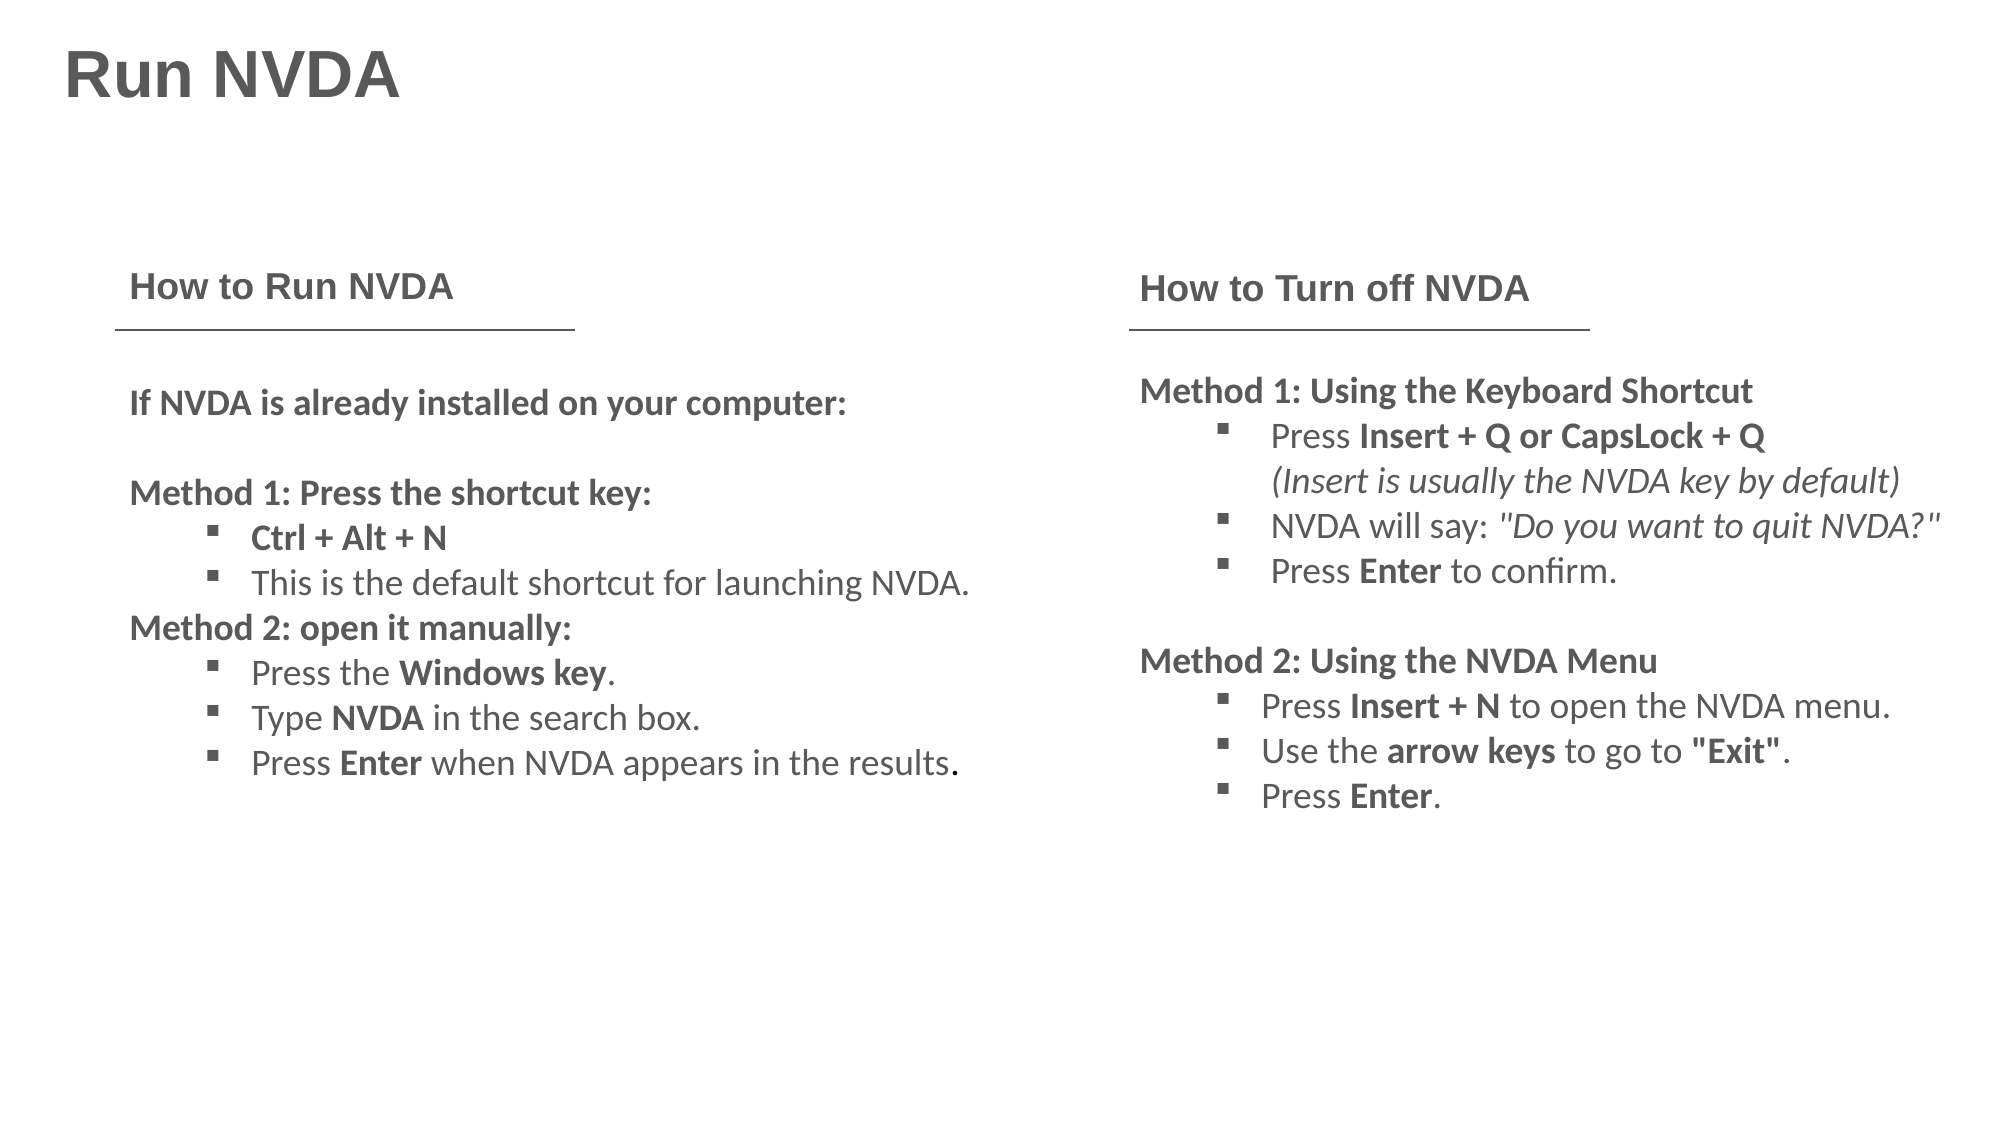

Run NVDA
How to Run NVDA
How to Turn off NVDA

Method 1: Using the Keyboard Shortcut
Press Insert + Q or CapsLock + Q
(Insert is usually the NVDA key by default)
NVDA will say: "Do you want to quit NVDA?"
Press Enter to confirm.

Method 2: Using the NVDA Menu
Press Insert + N to open the NVDA menu.
Use the arrow keys to go to "Exit".
Press Enter.
If NVDA is already installed on your computer:

Method 1: Press the shortcut key:
Ctrl + Alt + N
This is the default shortcut for launching NVDA.
Method 2: open it manually:
Press the Windows key.
Type NVDA in the search box.
Press Enter when NVDA appears in the results.